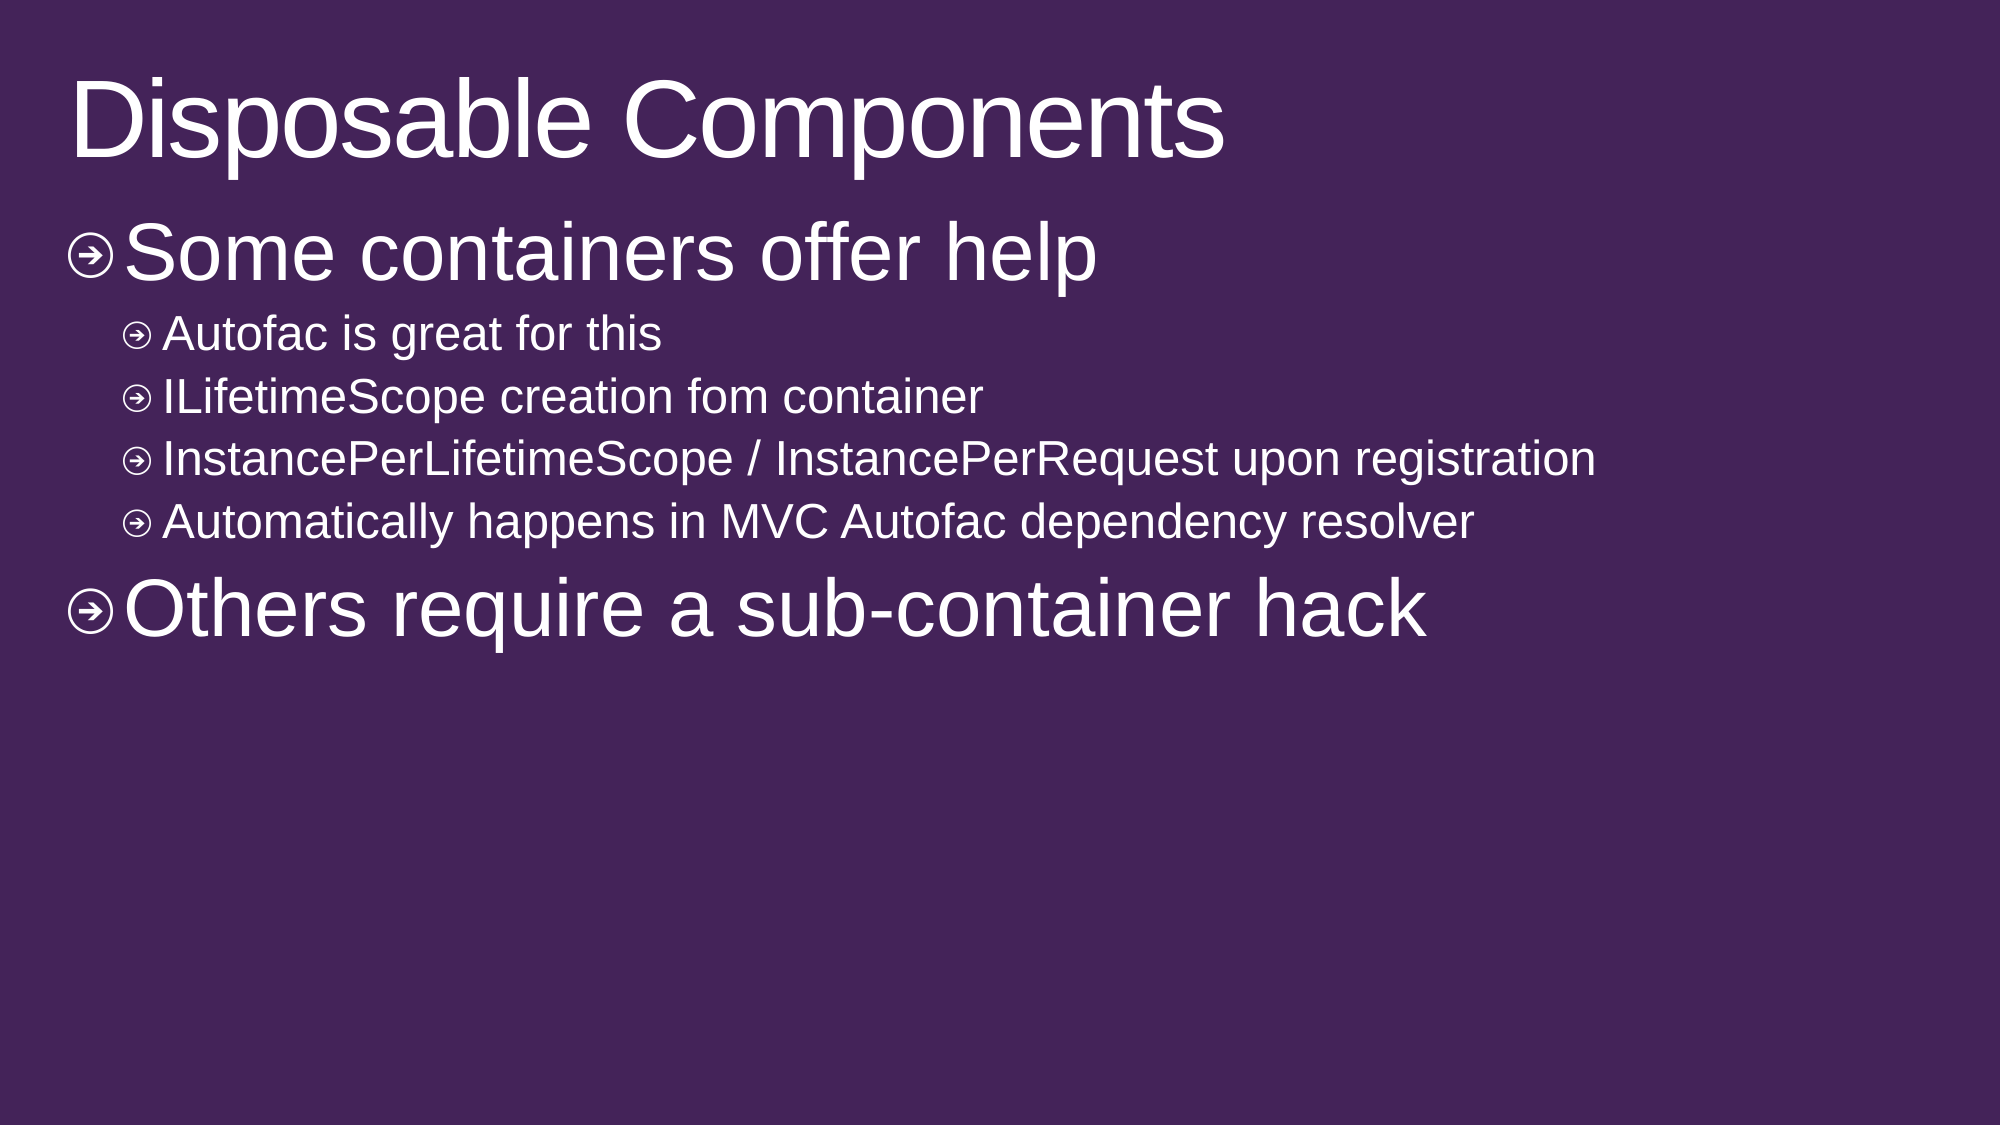

# Disposable Components
Some containers offer help
Autofac is great for this
ILifetimeScope creation fom container
InstancePerLifetimeScope / InstancePerRequest upon registration
Automatically happens in MVC Autofac dependency resolver
Others require a sub-container hack